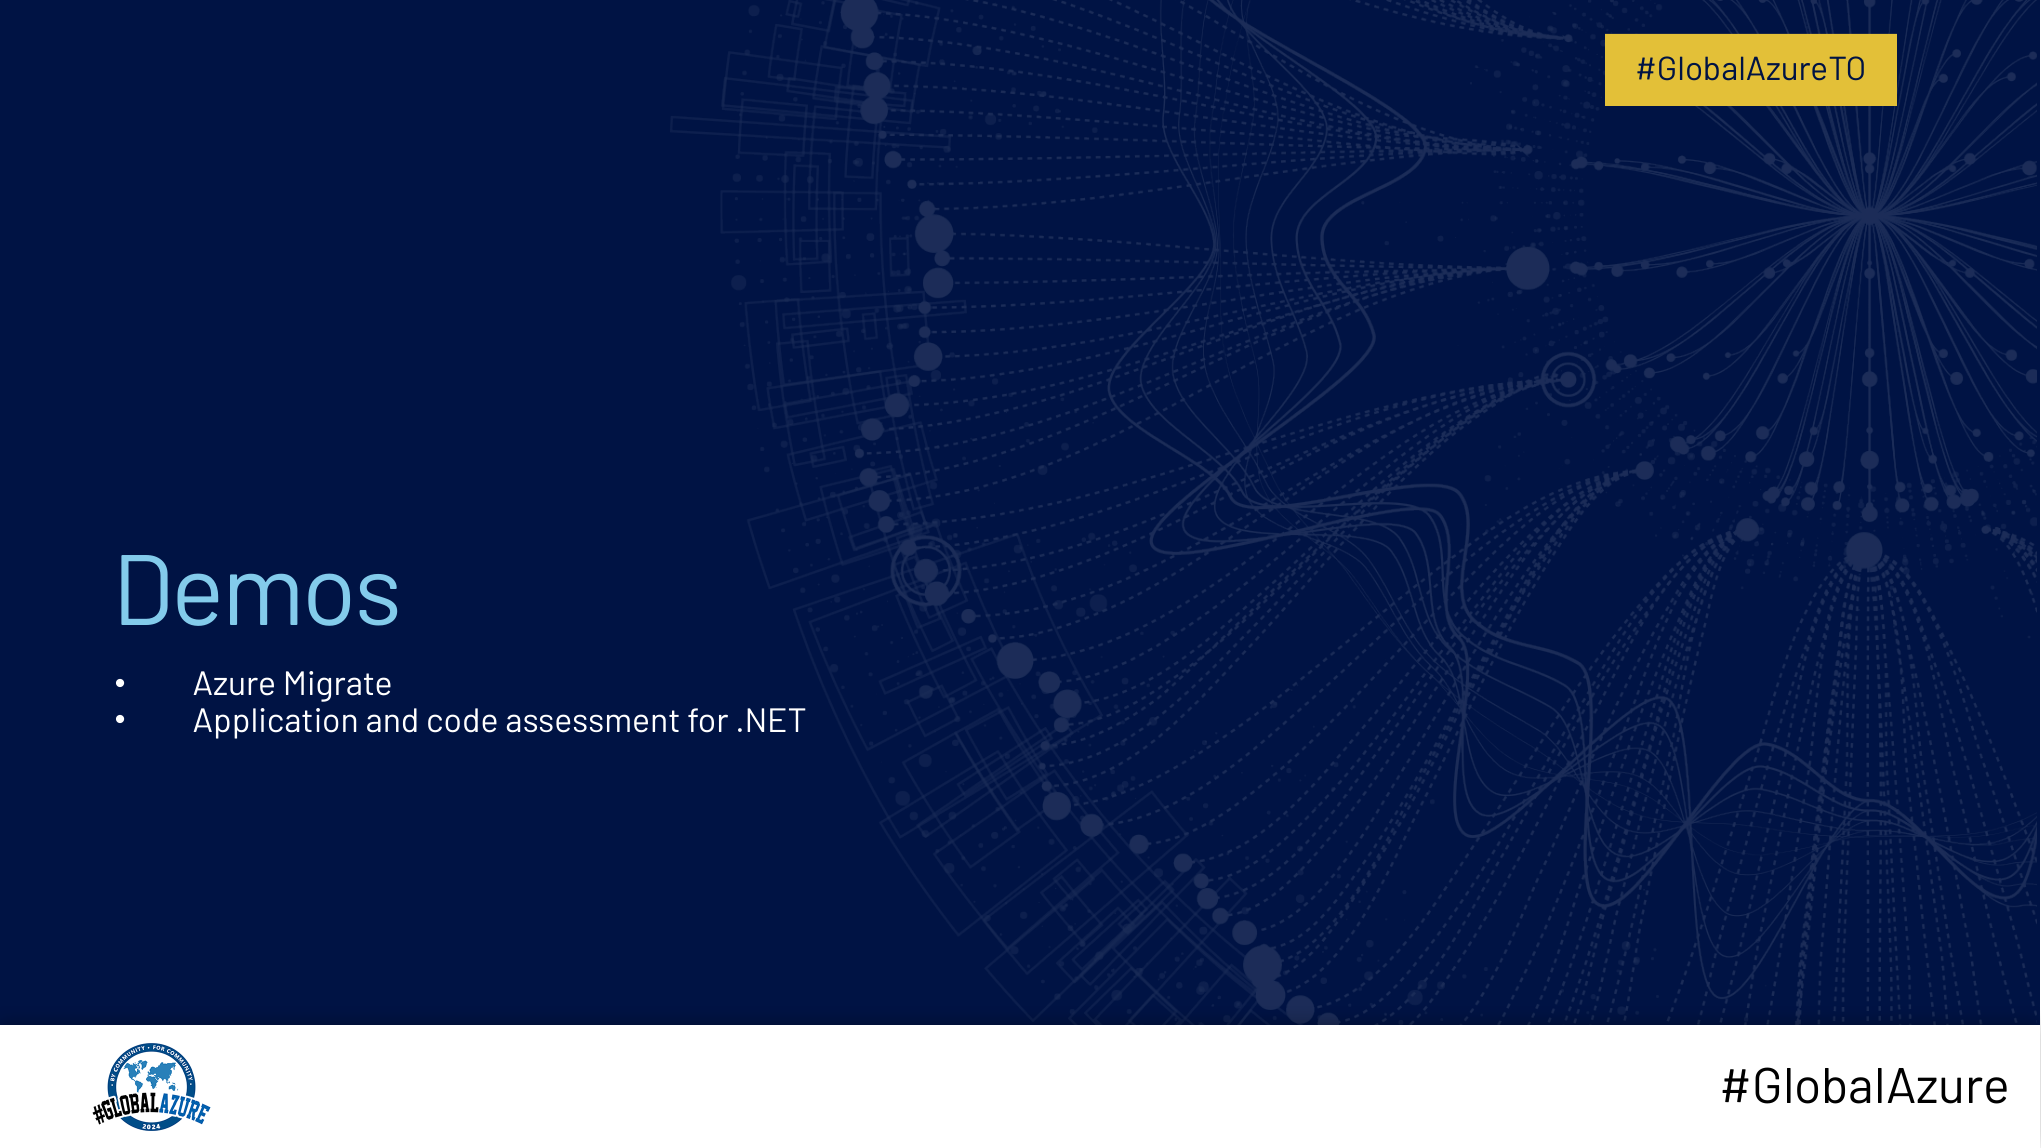

# Demos
Azure Migrate
Application and code assessment for .NET